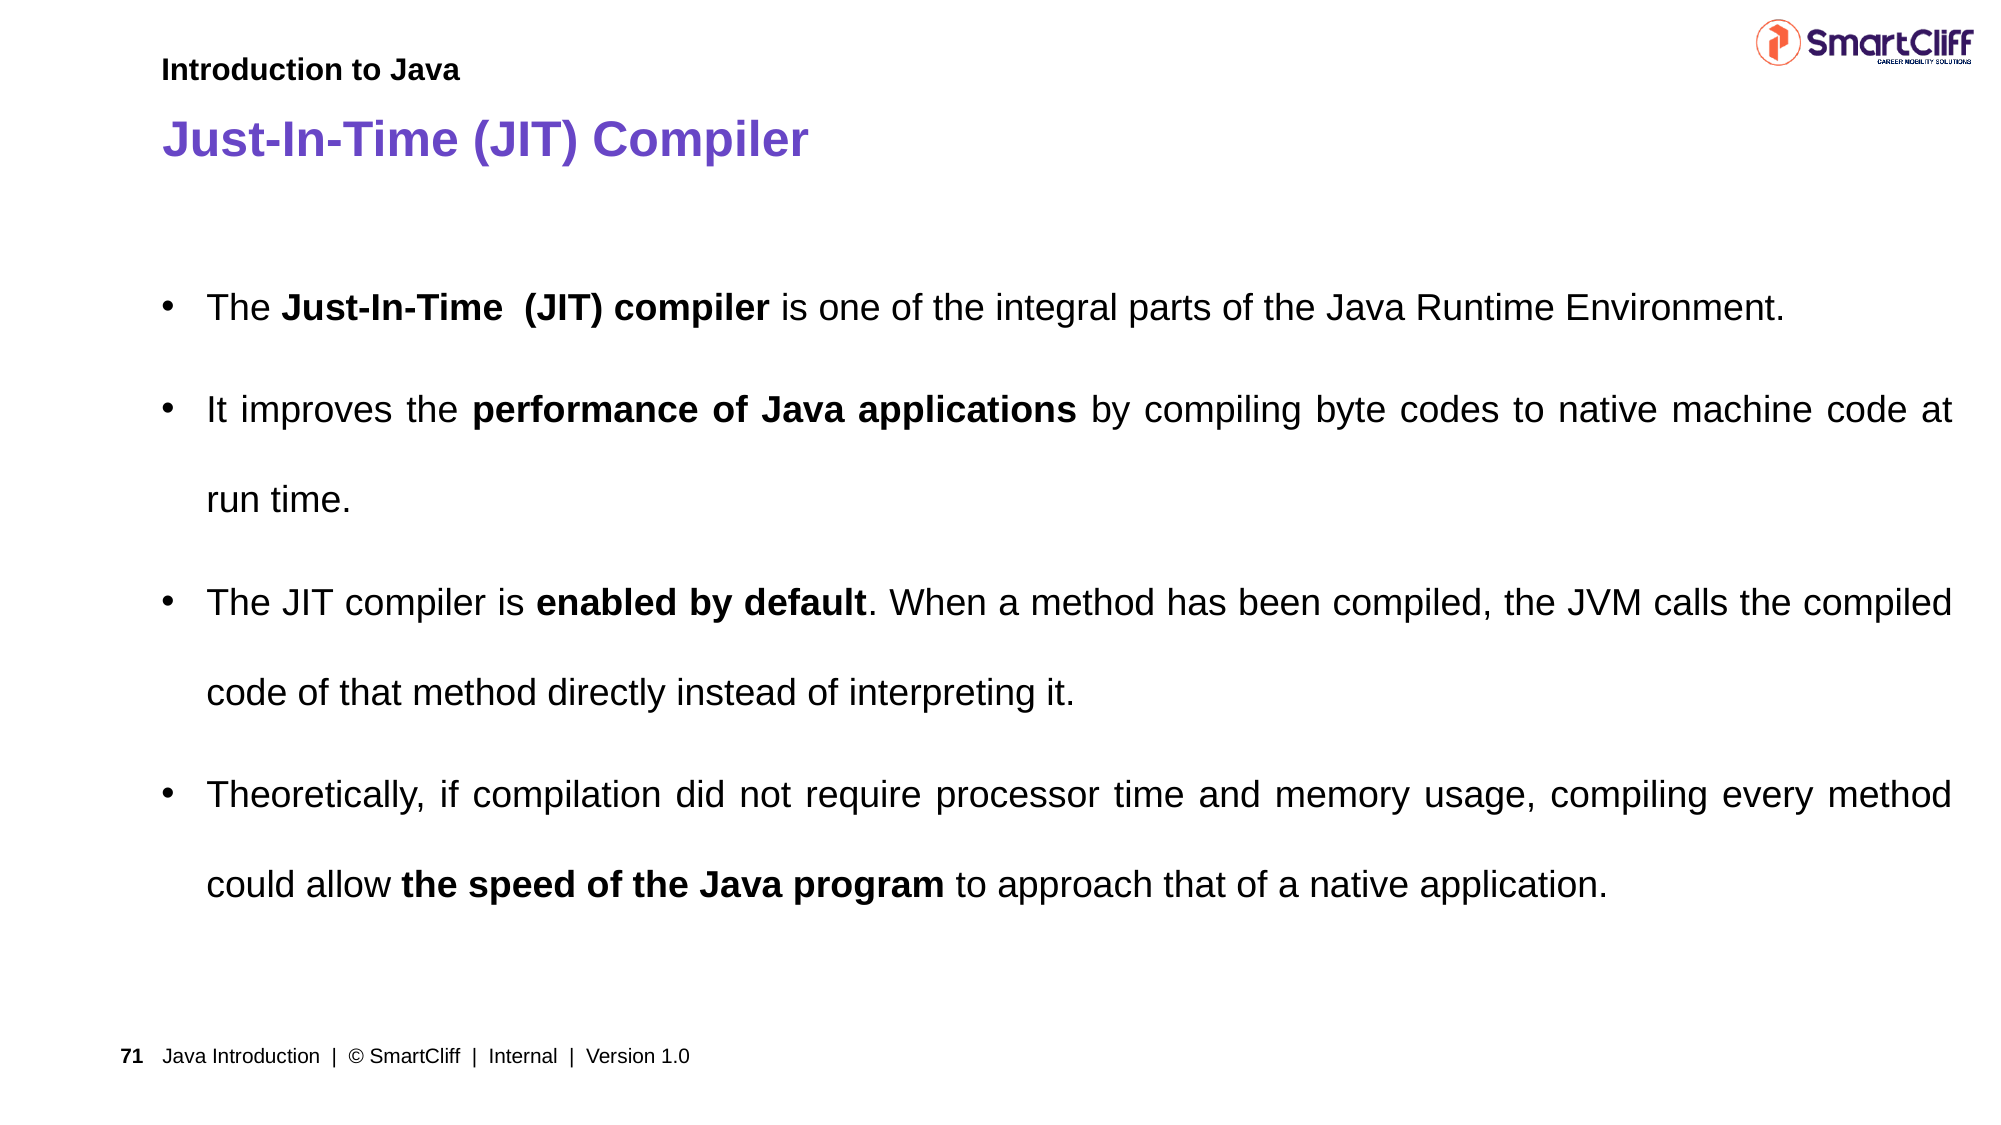

Introduction to Java
# Just-In-Time (JIT) Compiler
The Just-In-Time  (JIT) compiler is one of the integral parts of the Java Runtime Environment.
It improves the performance of Java applications by compiling byte codes to native machine code at run time.
The JIT compiler is enabled by default. When a method has been compiled, the JVM calls the compiled code of that method directly instead of interpreting it.
Theoretically, if compilation did not require processor time and memory usage, compiling every method could allow the speed of the Java program to approach that of a native application.

Java Introduction  |  © SmartCliff  |  Internal  |  Version 1.0
71